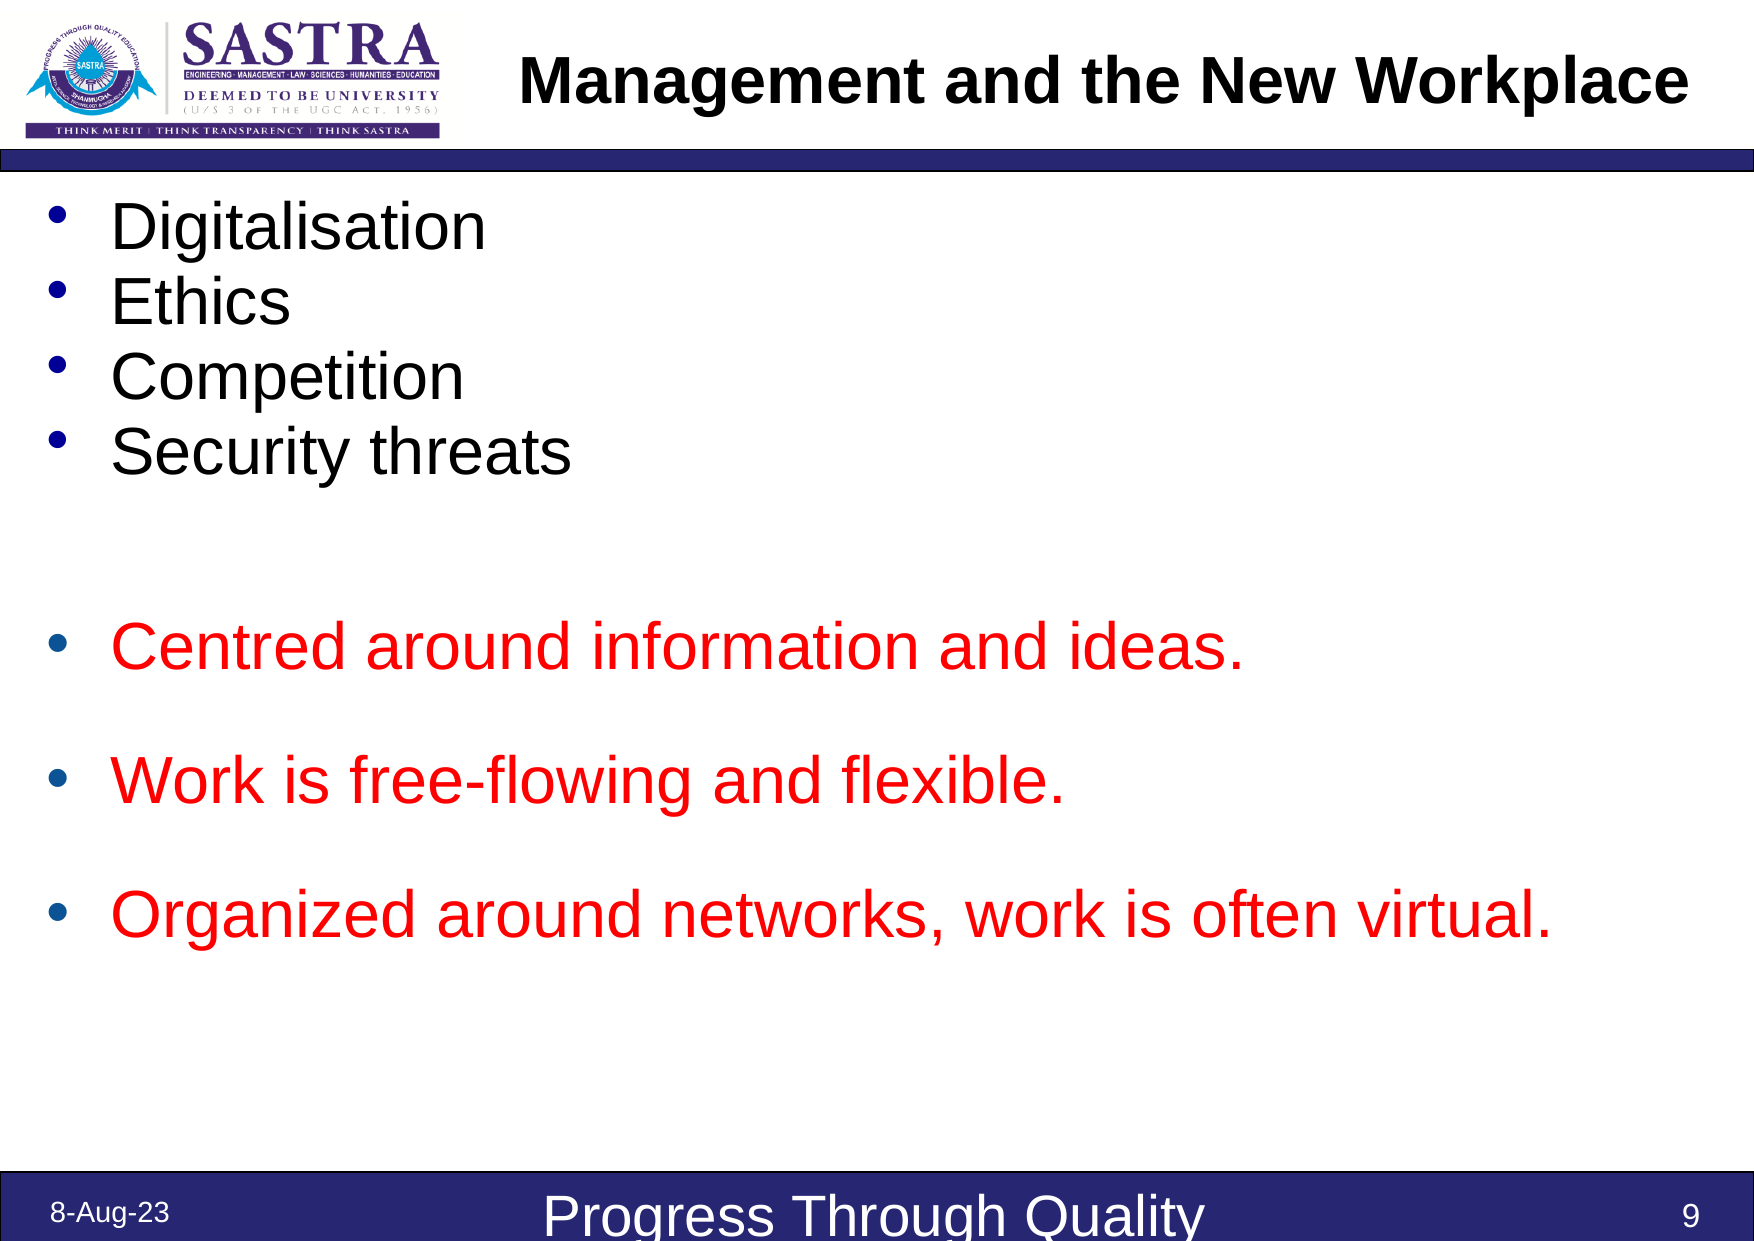

# Management and the New Workplace
Digitalisation
Ethics
Competition
Security threats

Centred around information and ideas.
Work is free-flowing and flexible.
Organized around networks, work is often virtual.

8-Aug-23
9